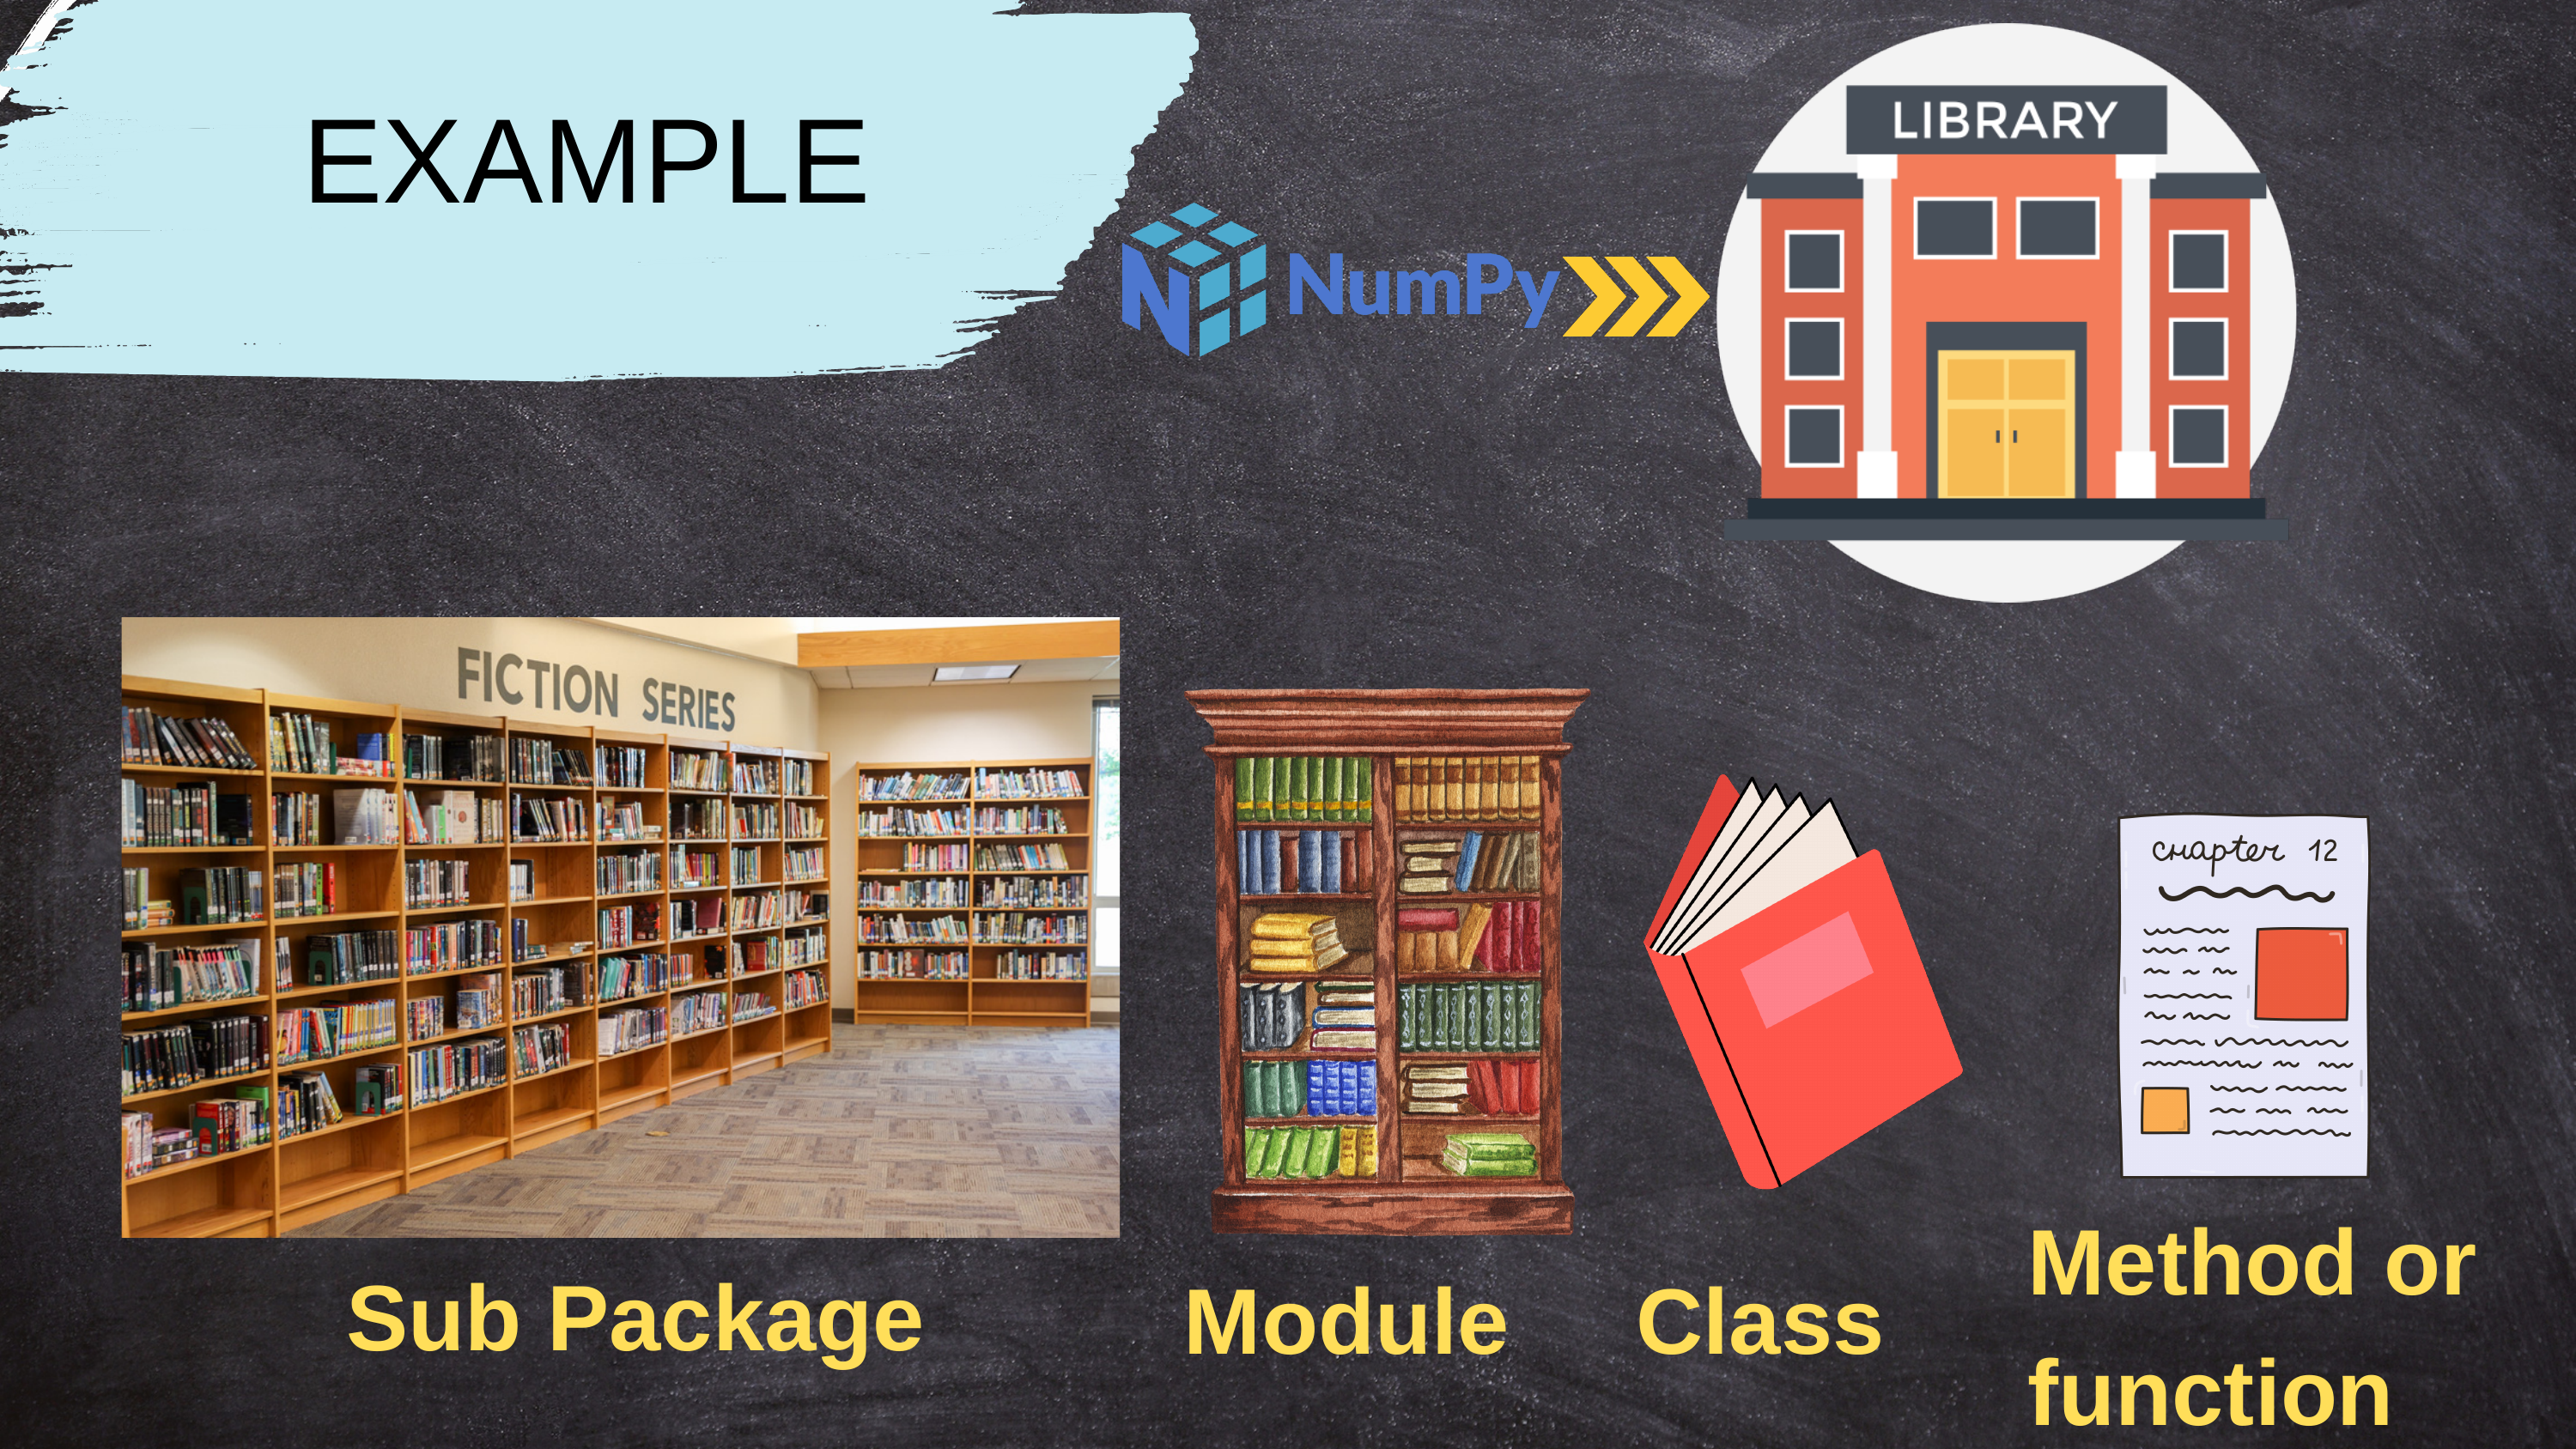

EXAMPLE

Module

Class

Method or function
Sub Package